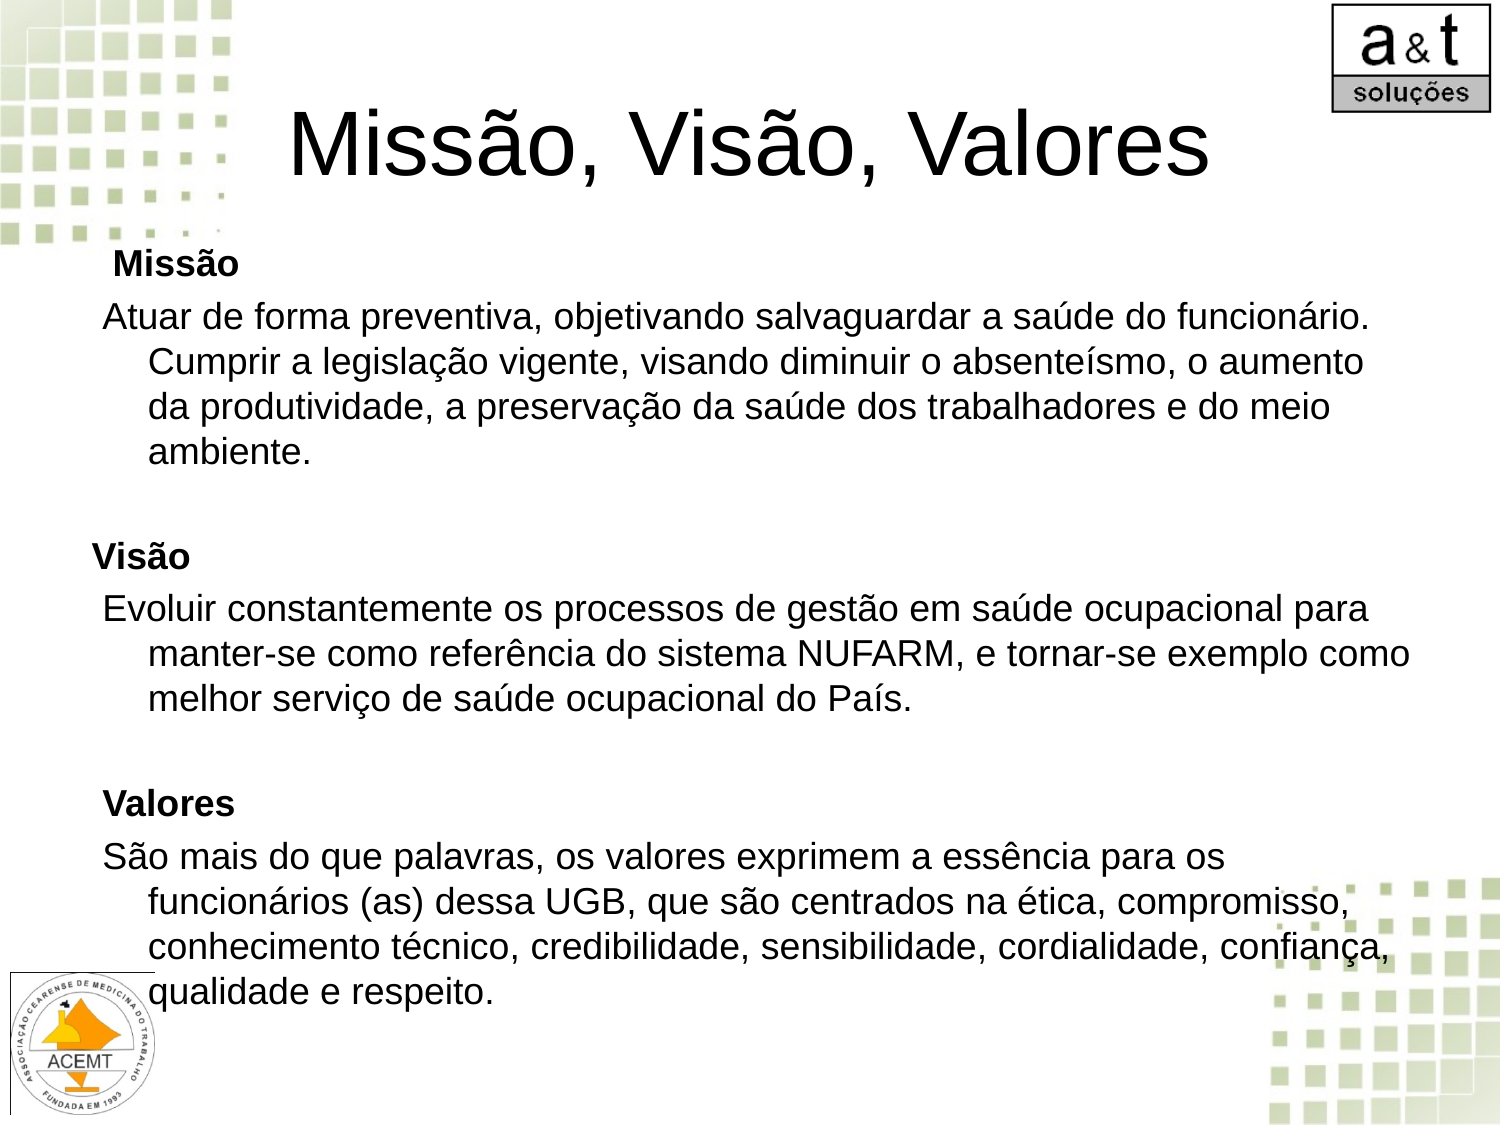

# Missão, Visão, Valores
  Missão
 Atuar de forma preventiva, objetivando salvaguardar a saúde do funcionário. Cumprir a legislação vigente, visando diminuir o absenteísmo, o aumento da produtividade, a preservação da saúde dos trabalhadores e do meio ambiente.

Visão
 Evoluir constantemente os processos de gestão em saúde ocupacional para manter-se como referência do sistema NUFARM, e tornar-se exemplo como melhor serviço de saúde ocupacional do País.

 Valores
 São mais do que palavras, os valores exprimem a essência para os funcionários (as) dessa UGB, que são centrados na ética, compromisso, conhecimento técnico, credibilidade, sensibilidade, cordialidade, confiança, qualidade e respeito.